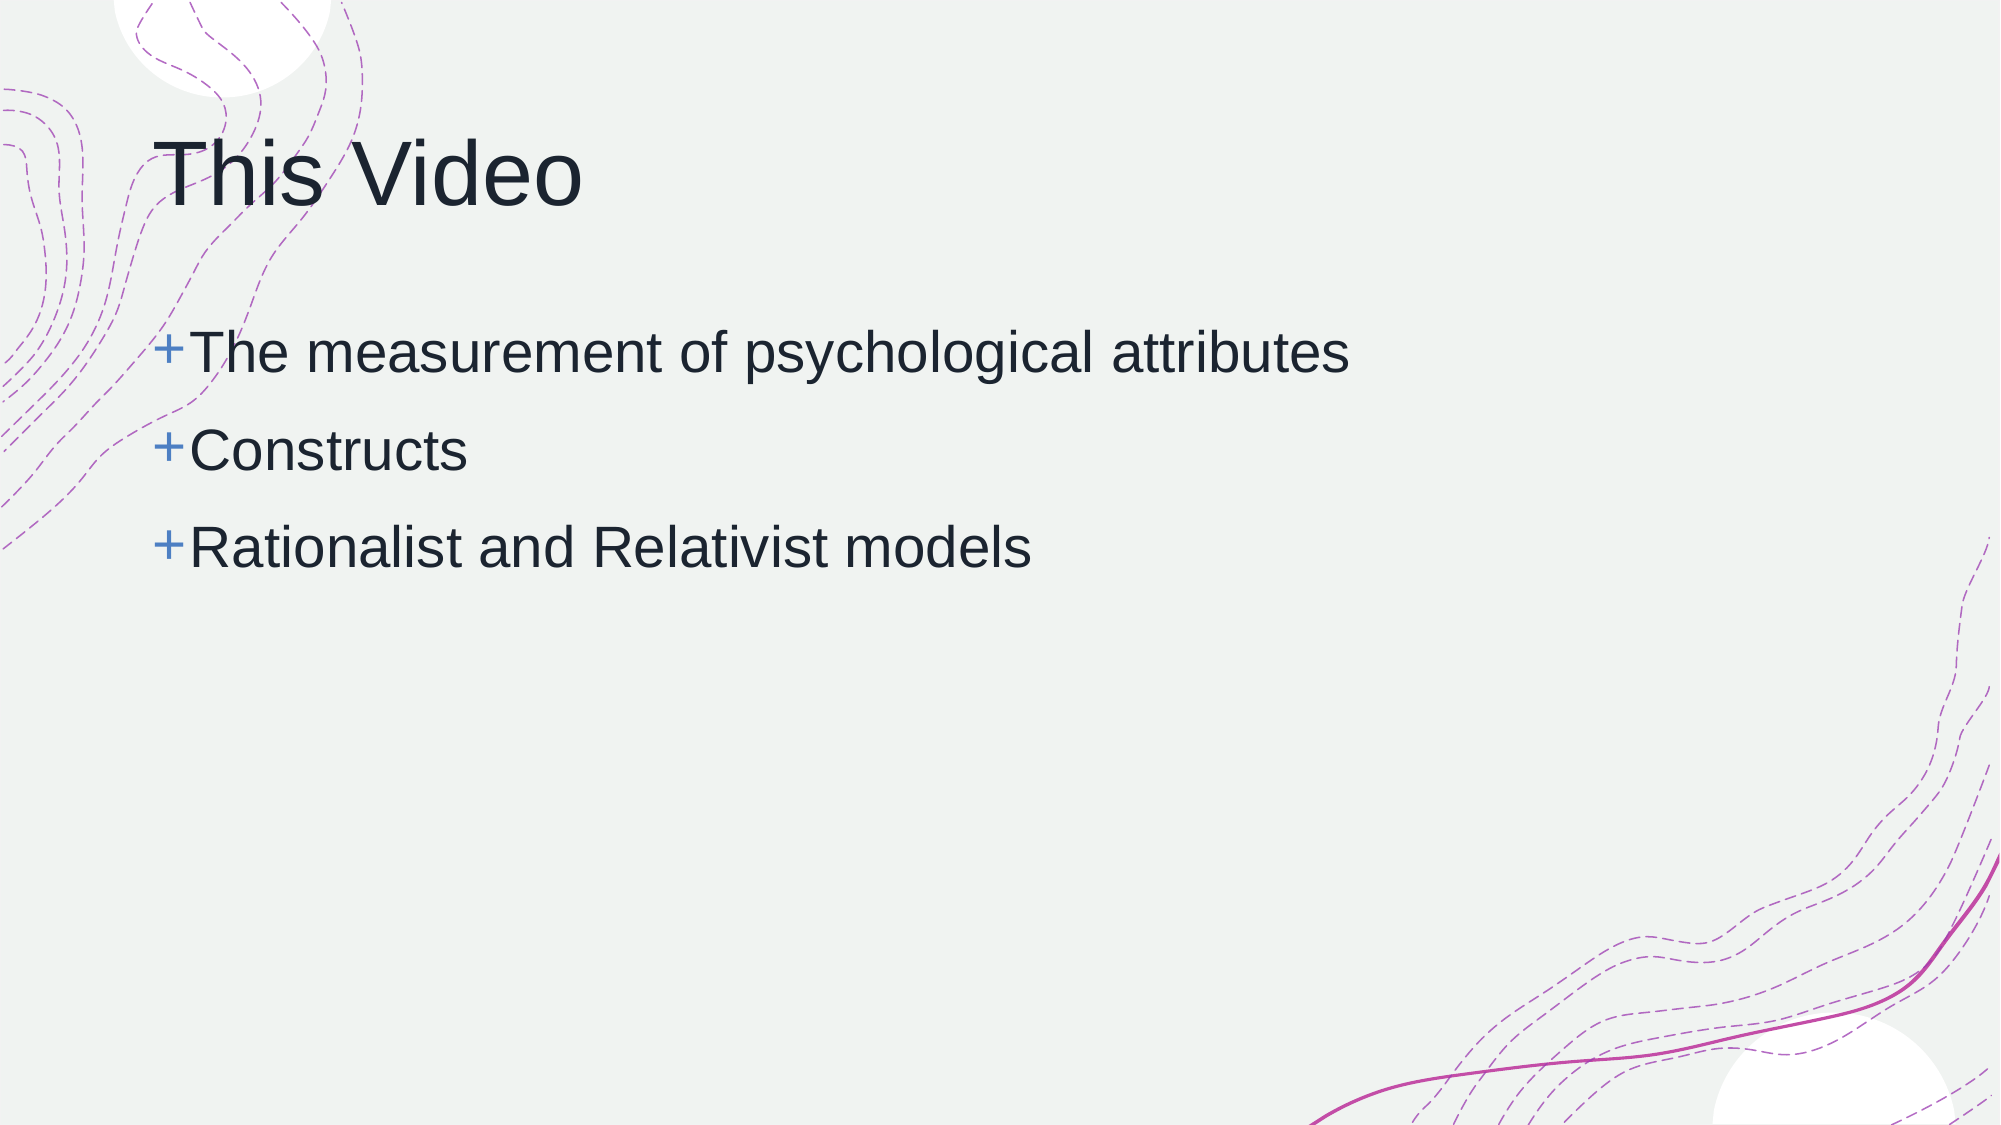

# This Video
The measurement of psychological attributes
Constructs
Rationalist and Relativist models